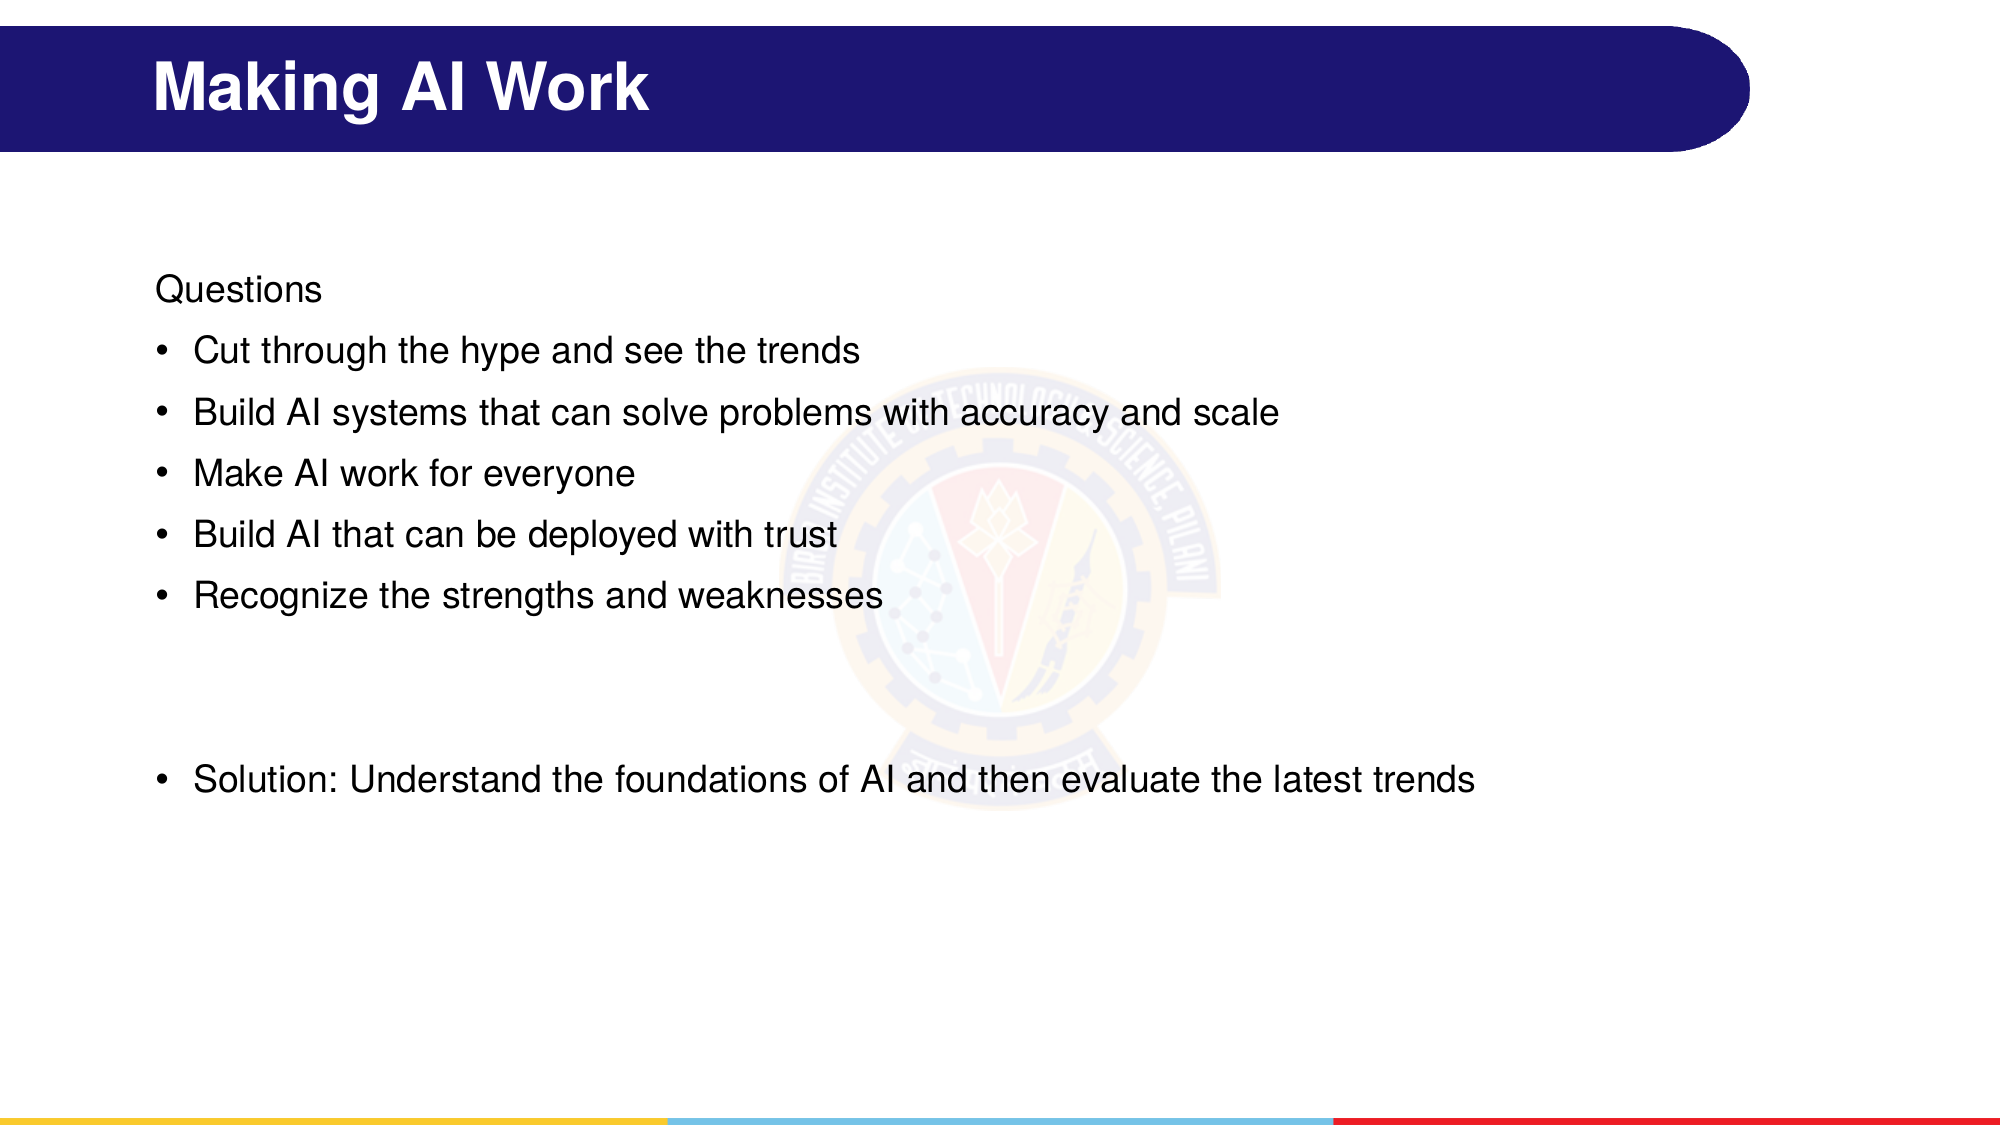

# Making AI Work

Questions
Cut through the hype and see the trends
Build AI systems that can solve problems with accuracy and scale
Make AI work for everyone
Build AI that can be deployed with trust
Recognize the strengths and weaknesses

Solution: Understand the foundations of AI and then evaluate the latest trends